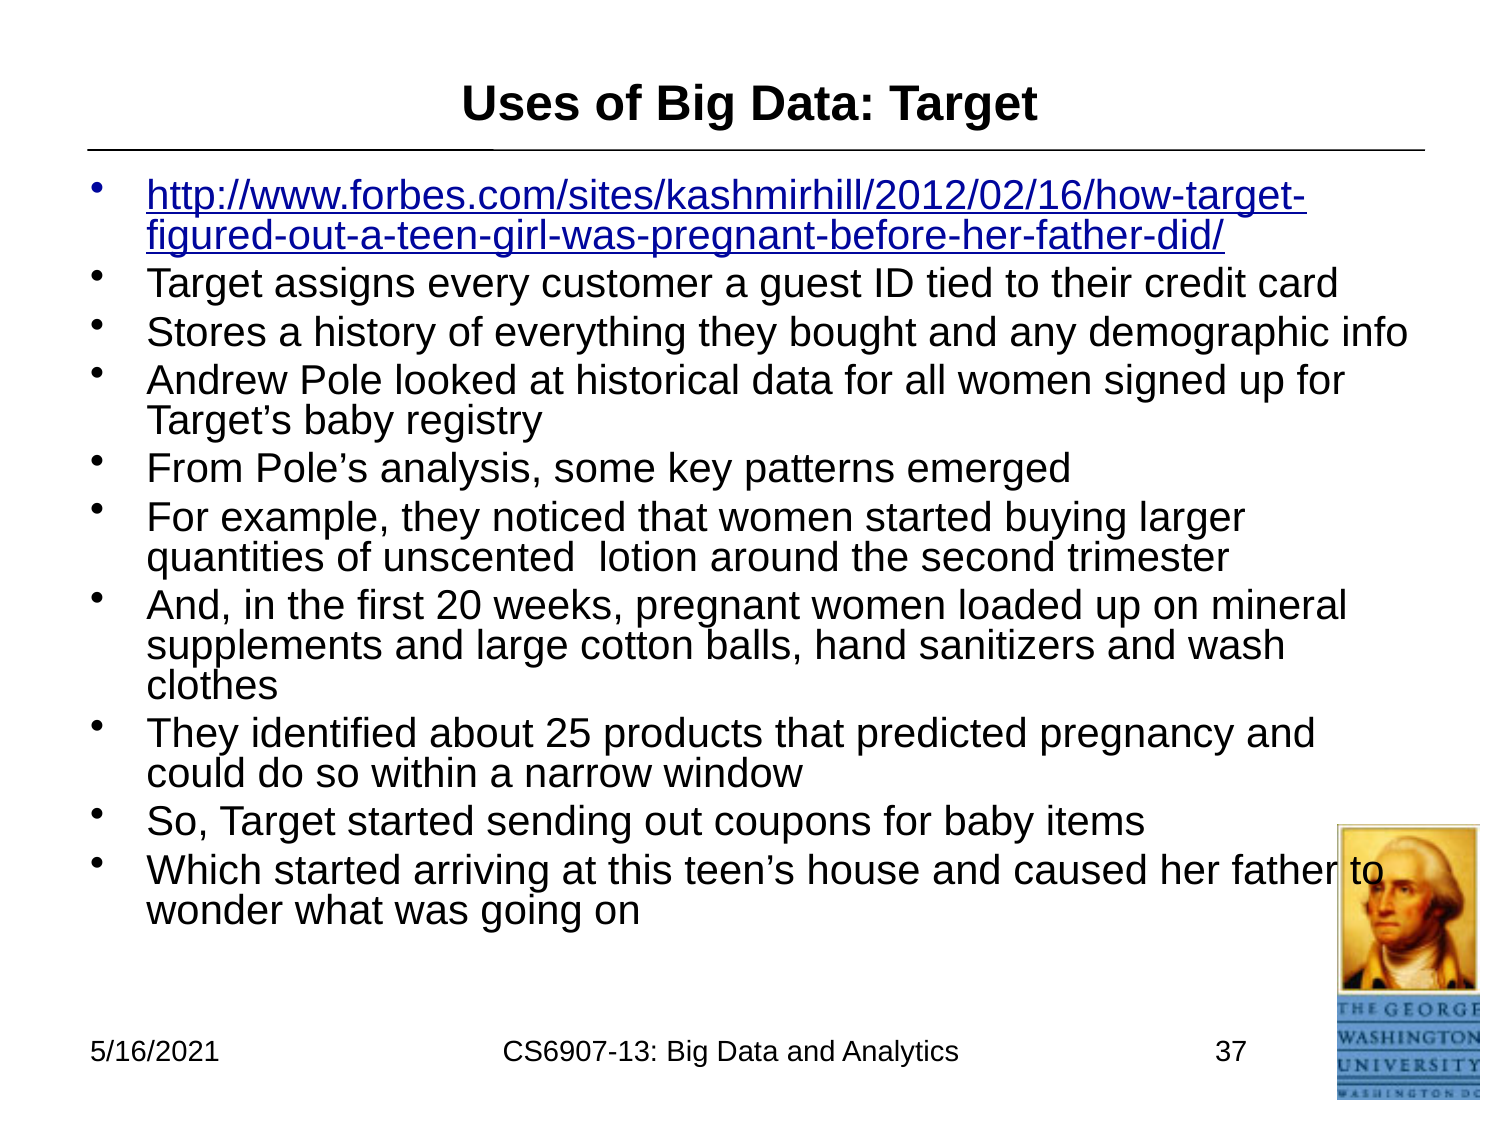

# Uses of Big Data: Target
http://www.forbes.com/sites/kashmirhill/2012/02/16/how-target-figured-out-a-teen-girl-was-pregnant-before-her-father-did/
Target assigns every customer a guest ID tied to their credit card
Stores a history of everything they bought and any demographic info
Andrew Pole looked at historical data for all women signed up for Target’s baby registry
From Pole’s analysis, some key patterns emerged
For example, they noticed that women started buying larger quantities of unscented  lotion around the second trimester
And, in the first 20 weeks, pregnant women loaded up on mineral supplements and large cotton balls, hand sanitizers and wash clothes
They identified about 25 products that predicted pregnancy and could do so within a narrow window
So, Target started sending out coupons for baby items
Which started arriving at this teen’s house and caused her father to wonder what was going on

5/16/2021
CS6907-13: Big Data and Analytics
37